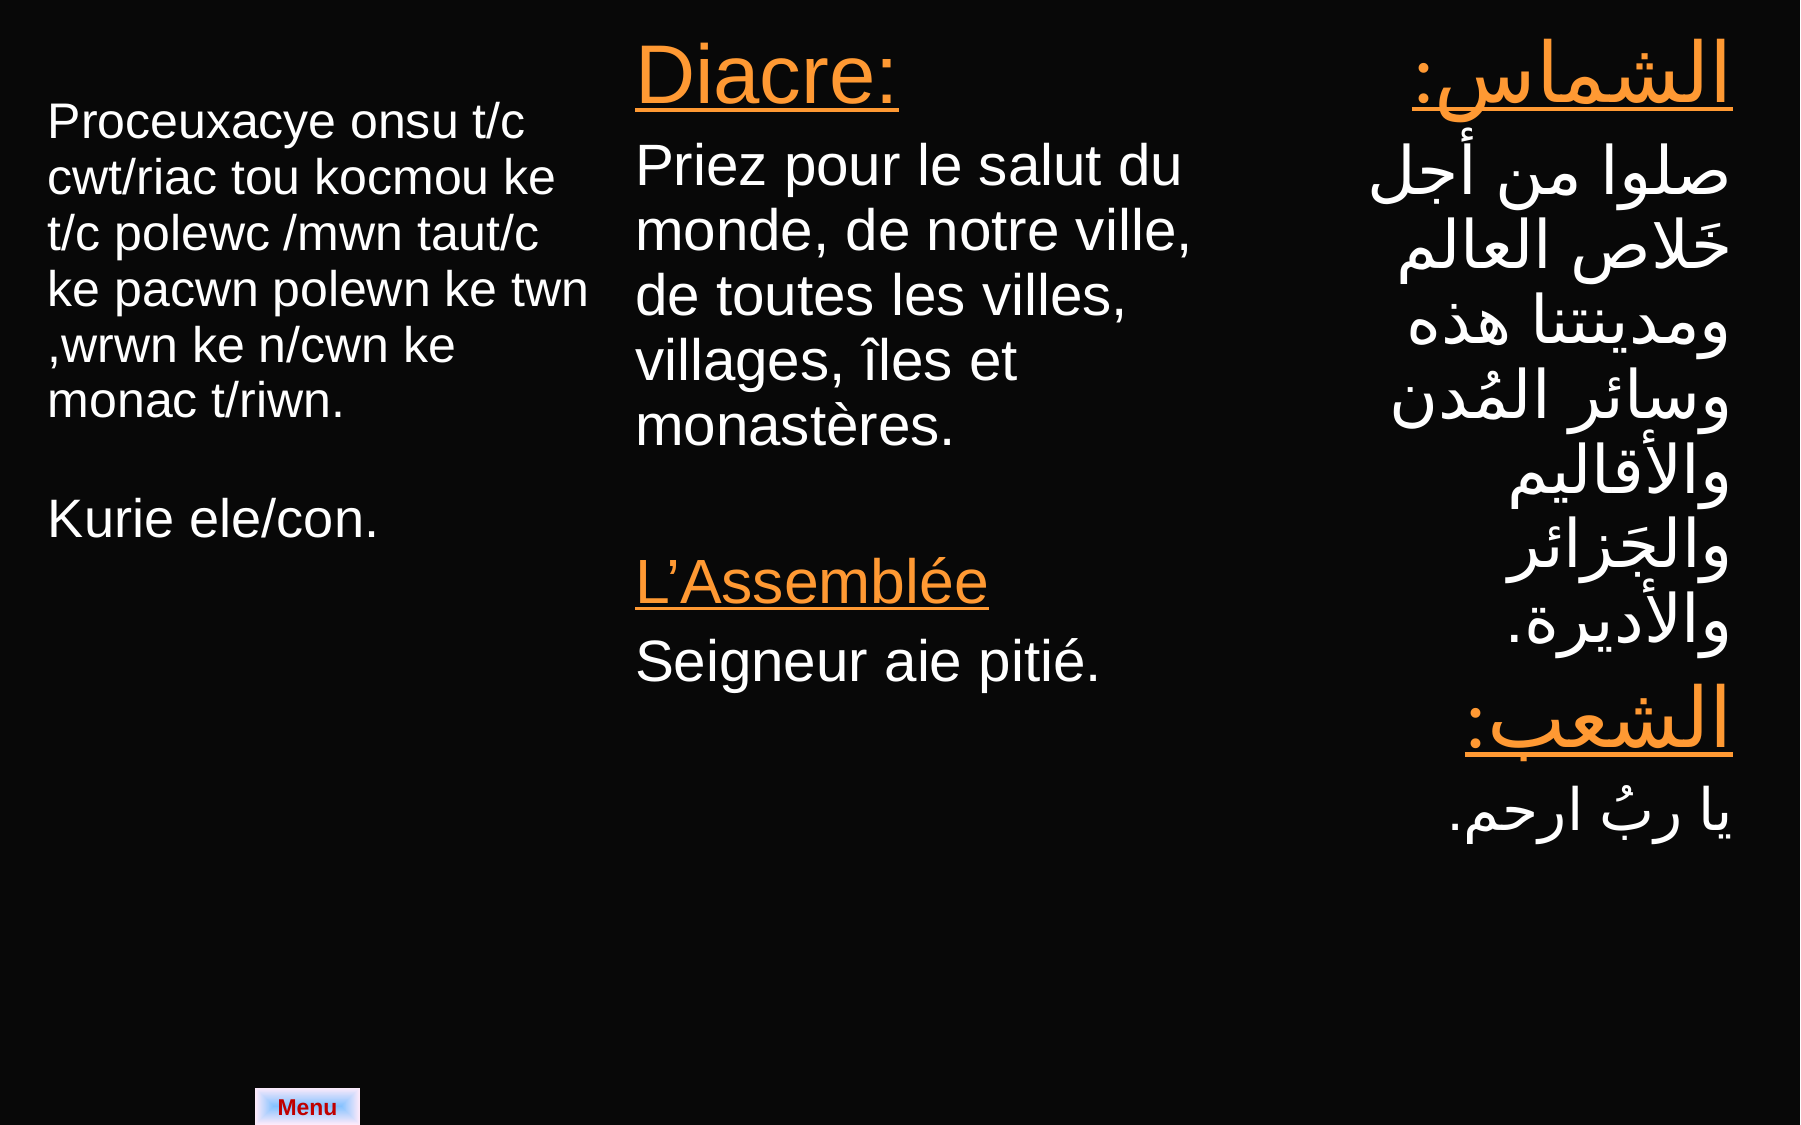

| Proceuxacye onsu t/c cwt/riac tou kocmou ke t/c polewc /mwn taut/c ke pacwn polewn ke twn ,wrwn ke n/cwn ke monac t/riwn. Kurie ele/con. | Diacre: Priez pour le salut du monde, de notre ville, de toutes les villes, villages, îles et monastères. L’Assemblée Seigneur aie pitié. | الشماس: صلوا من أجل خَلاص العالم ومدينتنا هذه وسائر المُدن والأقاليم والجَزائر والأديرة. الشعب: يا ربُ ارحم. |
| --- | --- | --- |
Menu